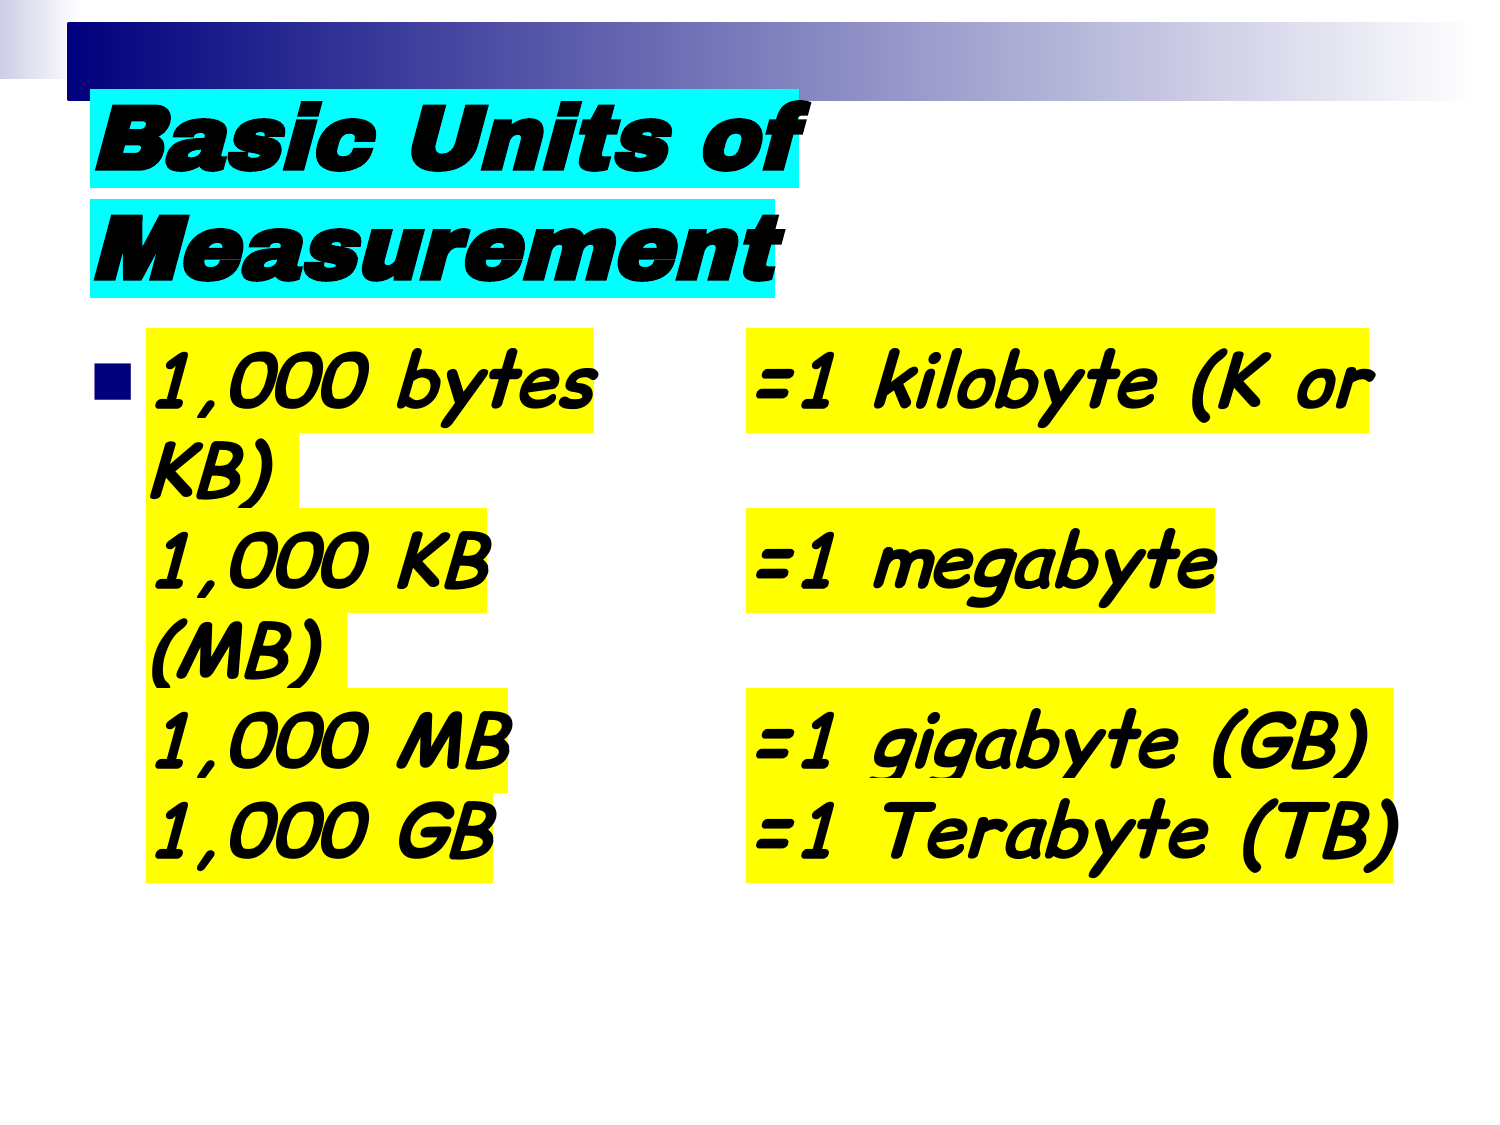

# Basic Units of Measurement
1,000 bytes		=1 kilobyte (K or KB)
1,000 KB		=1 megabyte (MB)
1,000 MB		=1 gigabyte (GB)
1,000 GB		=1 Terabyte (TB)